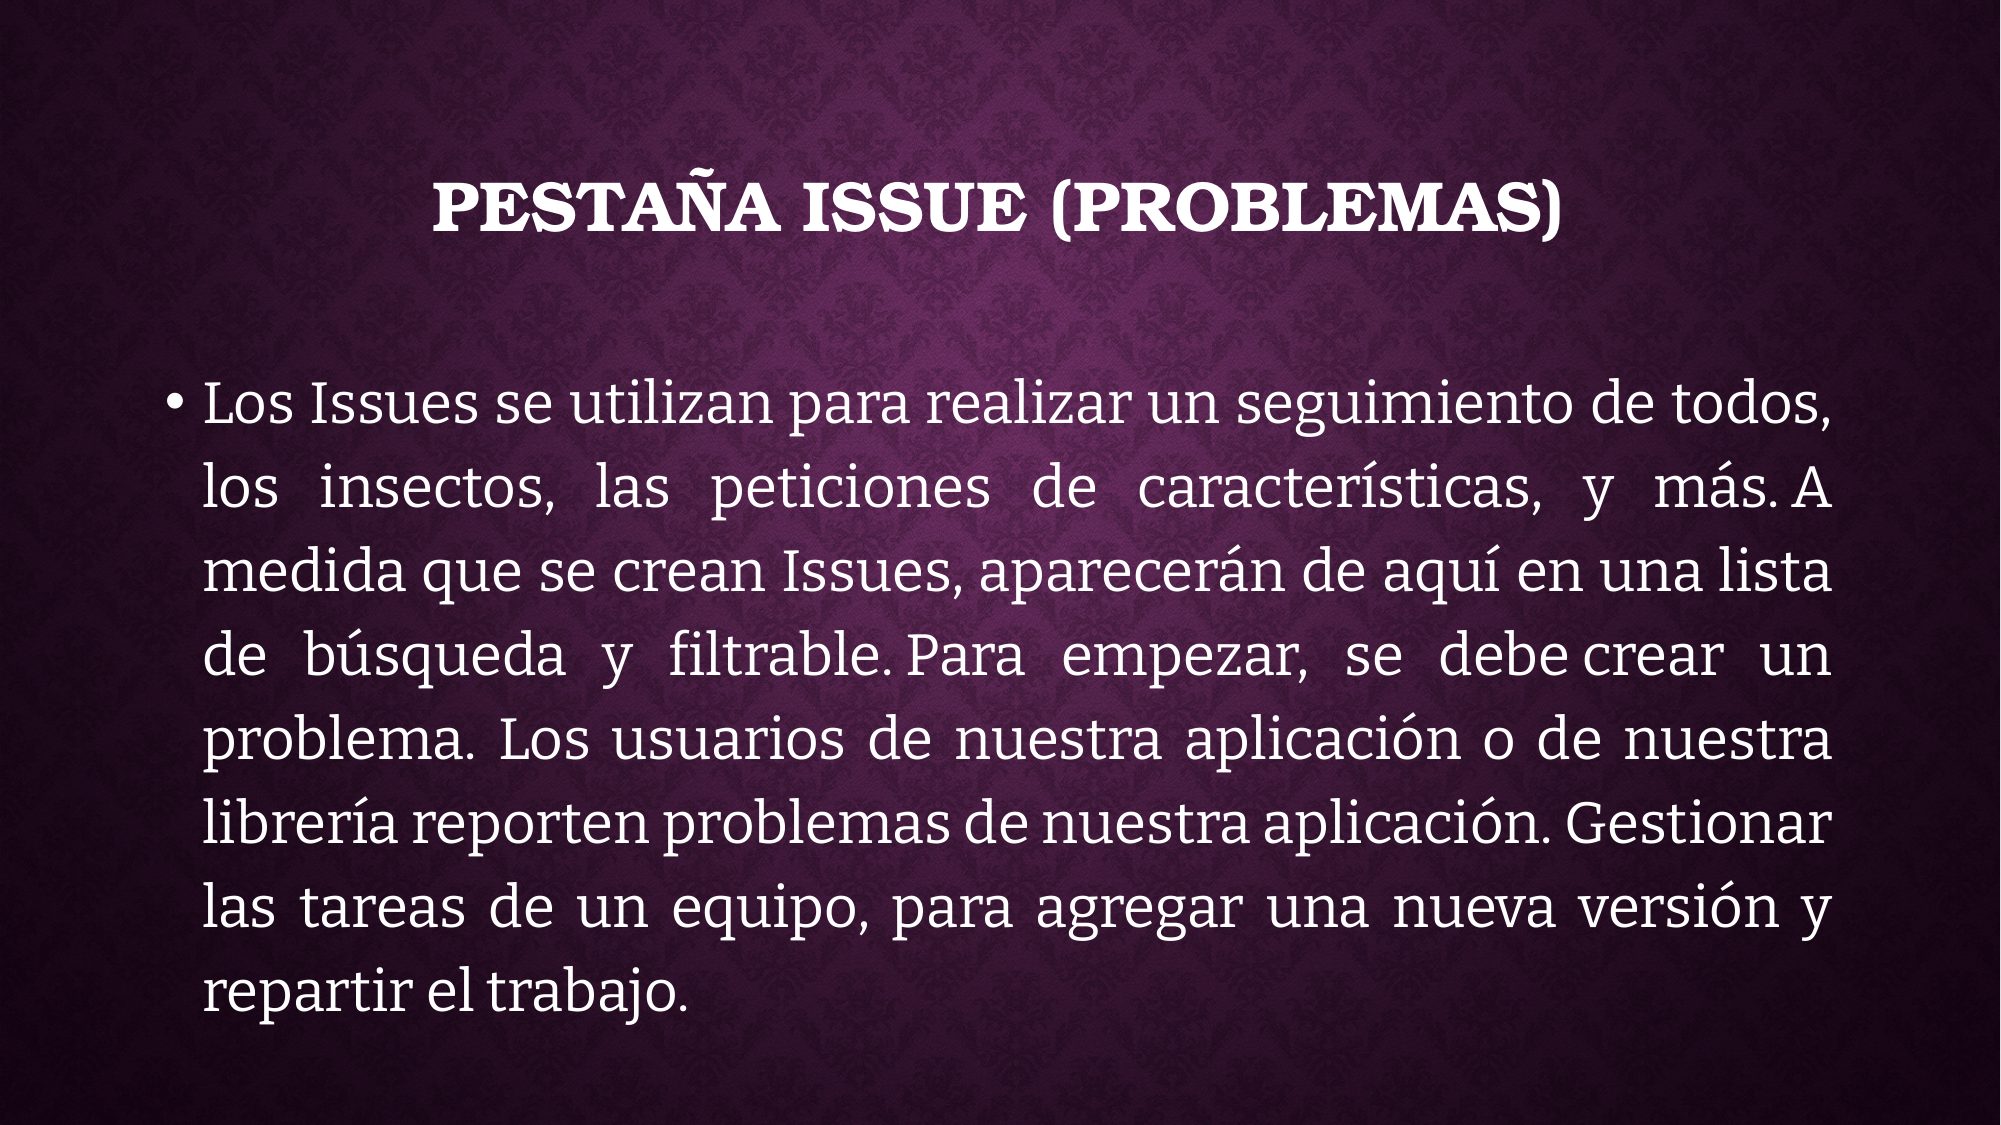

# Pestaña Issue (Problemas)
Los Issues se utilizan para realizar un seguimiento de todos, los insectos, las peticiones de características, y más. A medida que se crean Issues, aparecerán de aquí en una lista de búsqueda y filtrable. Para empezar, se debe crear un problema. Los usuarios de nuestra aplicación o de nuestra librería reporten problemas de nuestra aplicación. Gestionar las tareas de un equipo, para agregar una nueva versión y repartir el trabajo.